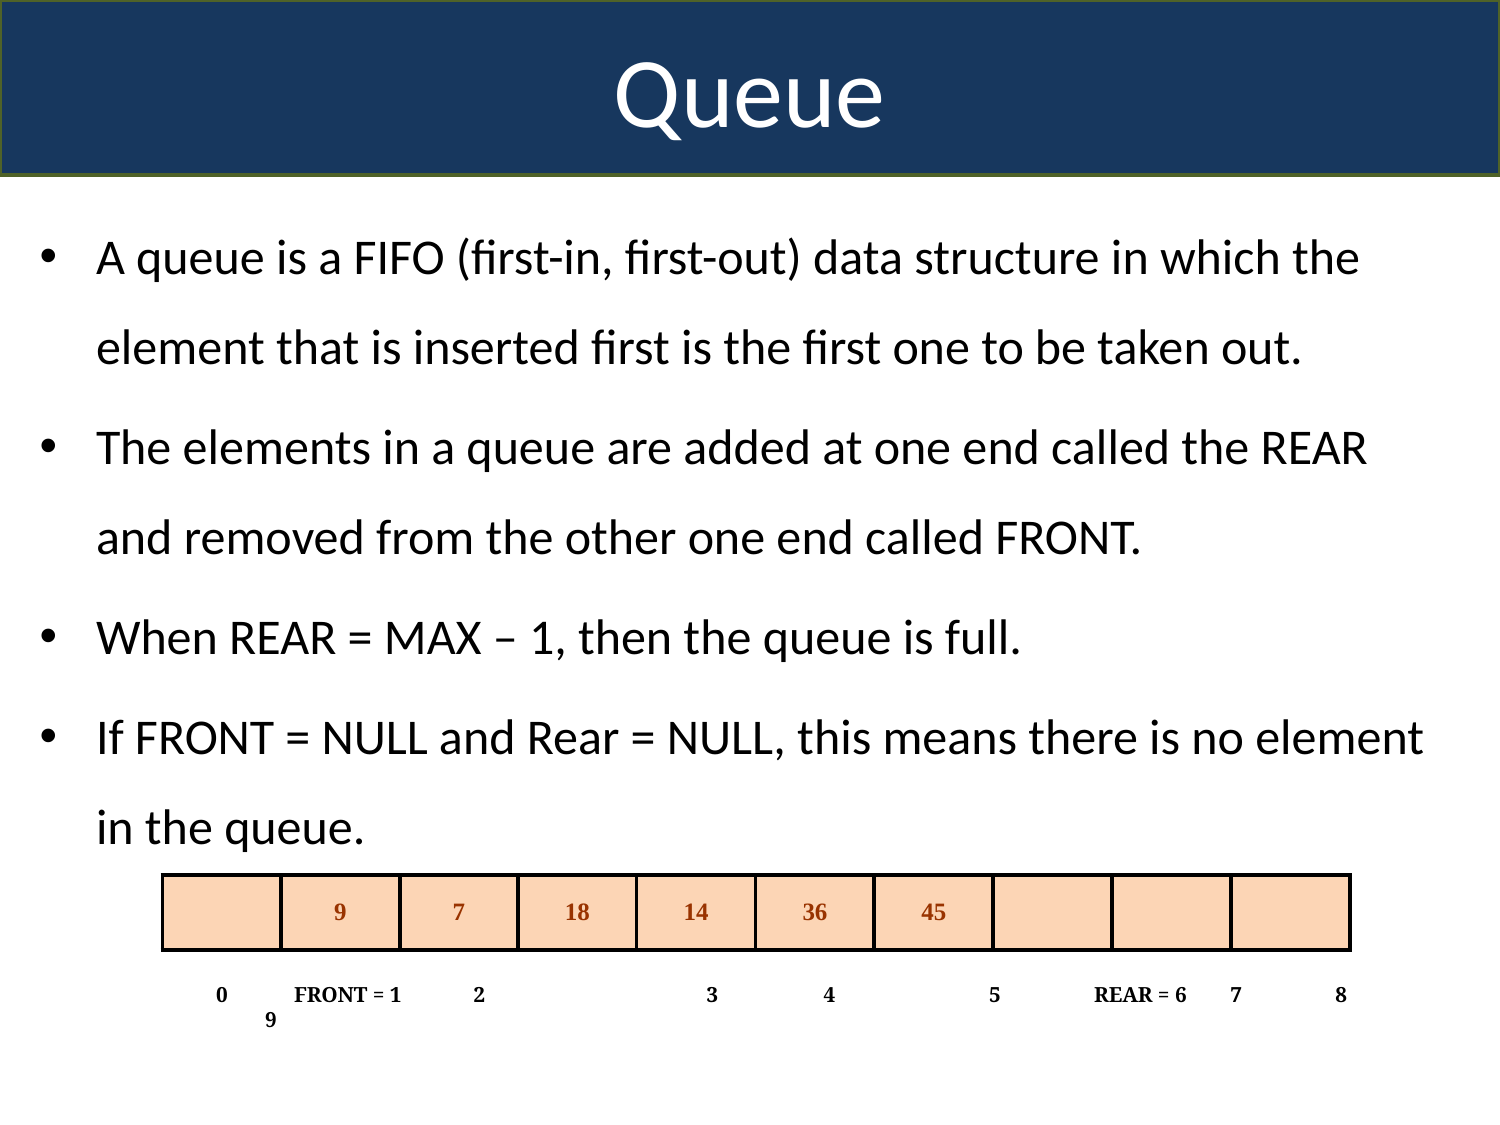

Queue
A queue is a FIFO (first-in, first-out) data structure in which the element that is inserted first is the first one to be taken out.
The elements in a queue are added at one end called the REAR and removed from the other one end called FRONT.
When REAR = MAX – 1, then the queue is full.
If FRONT = NULL and Rear = NULL, this means there is no element in the queue.
|  | 9 | 7 | 18 | 14 | 36 | 45 |  |  |  |
| --- | --- | --- | --- | --- | --- | --- | --- | --- | --- |
       0            FRONT = 1             2	              3                   4                            5                 REAR = 6        7                 8                 9